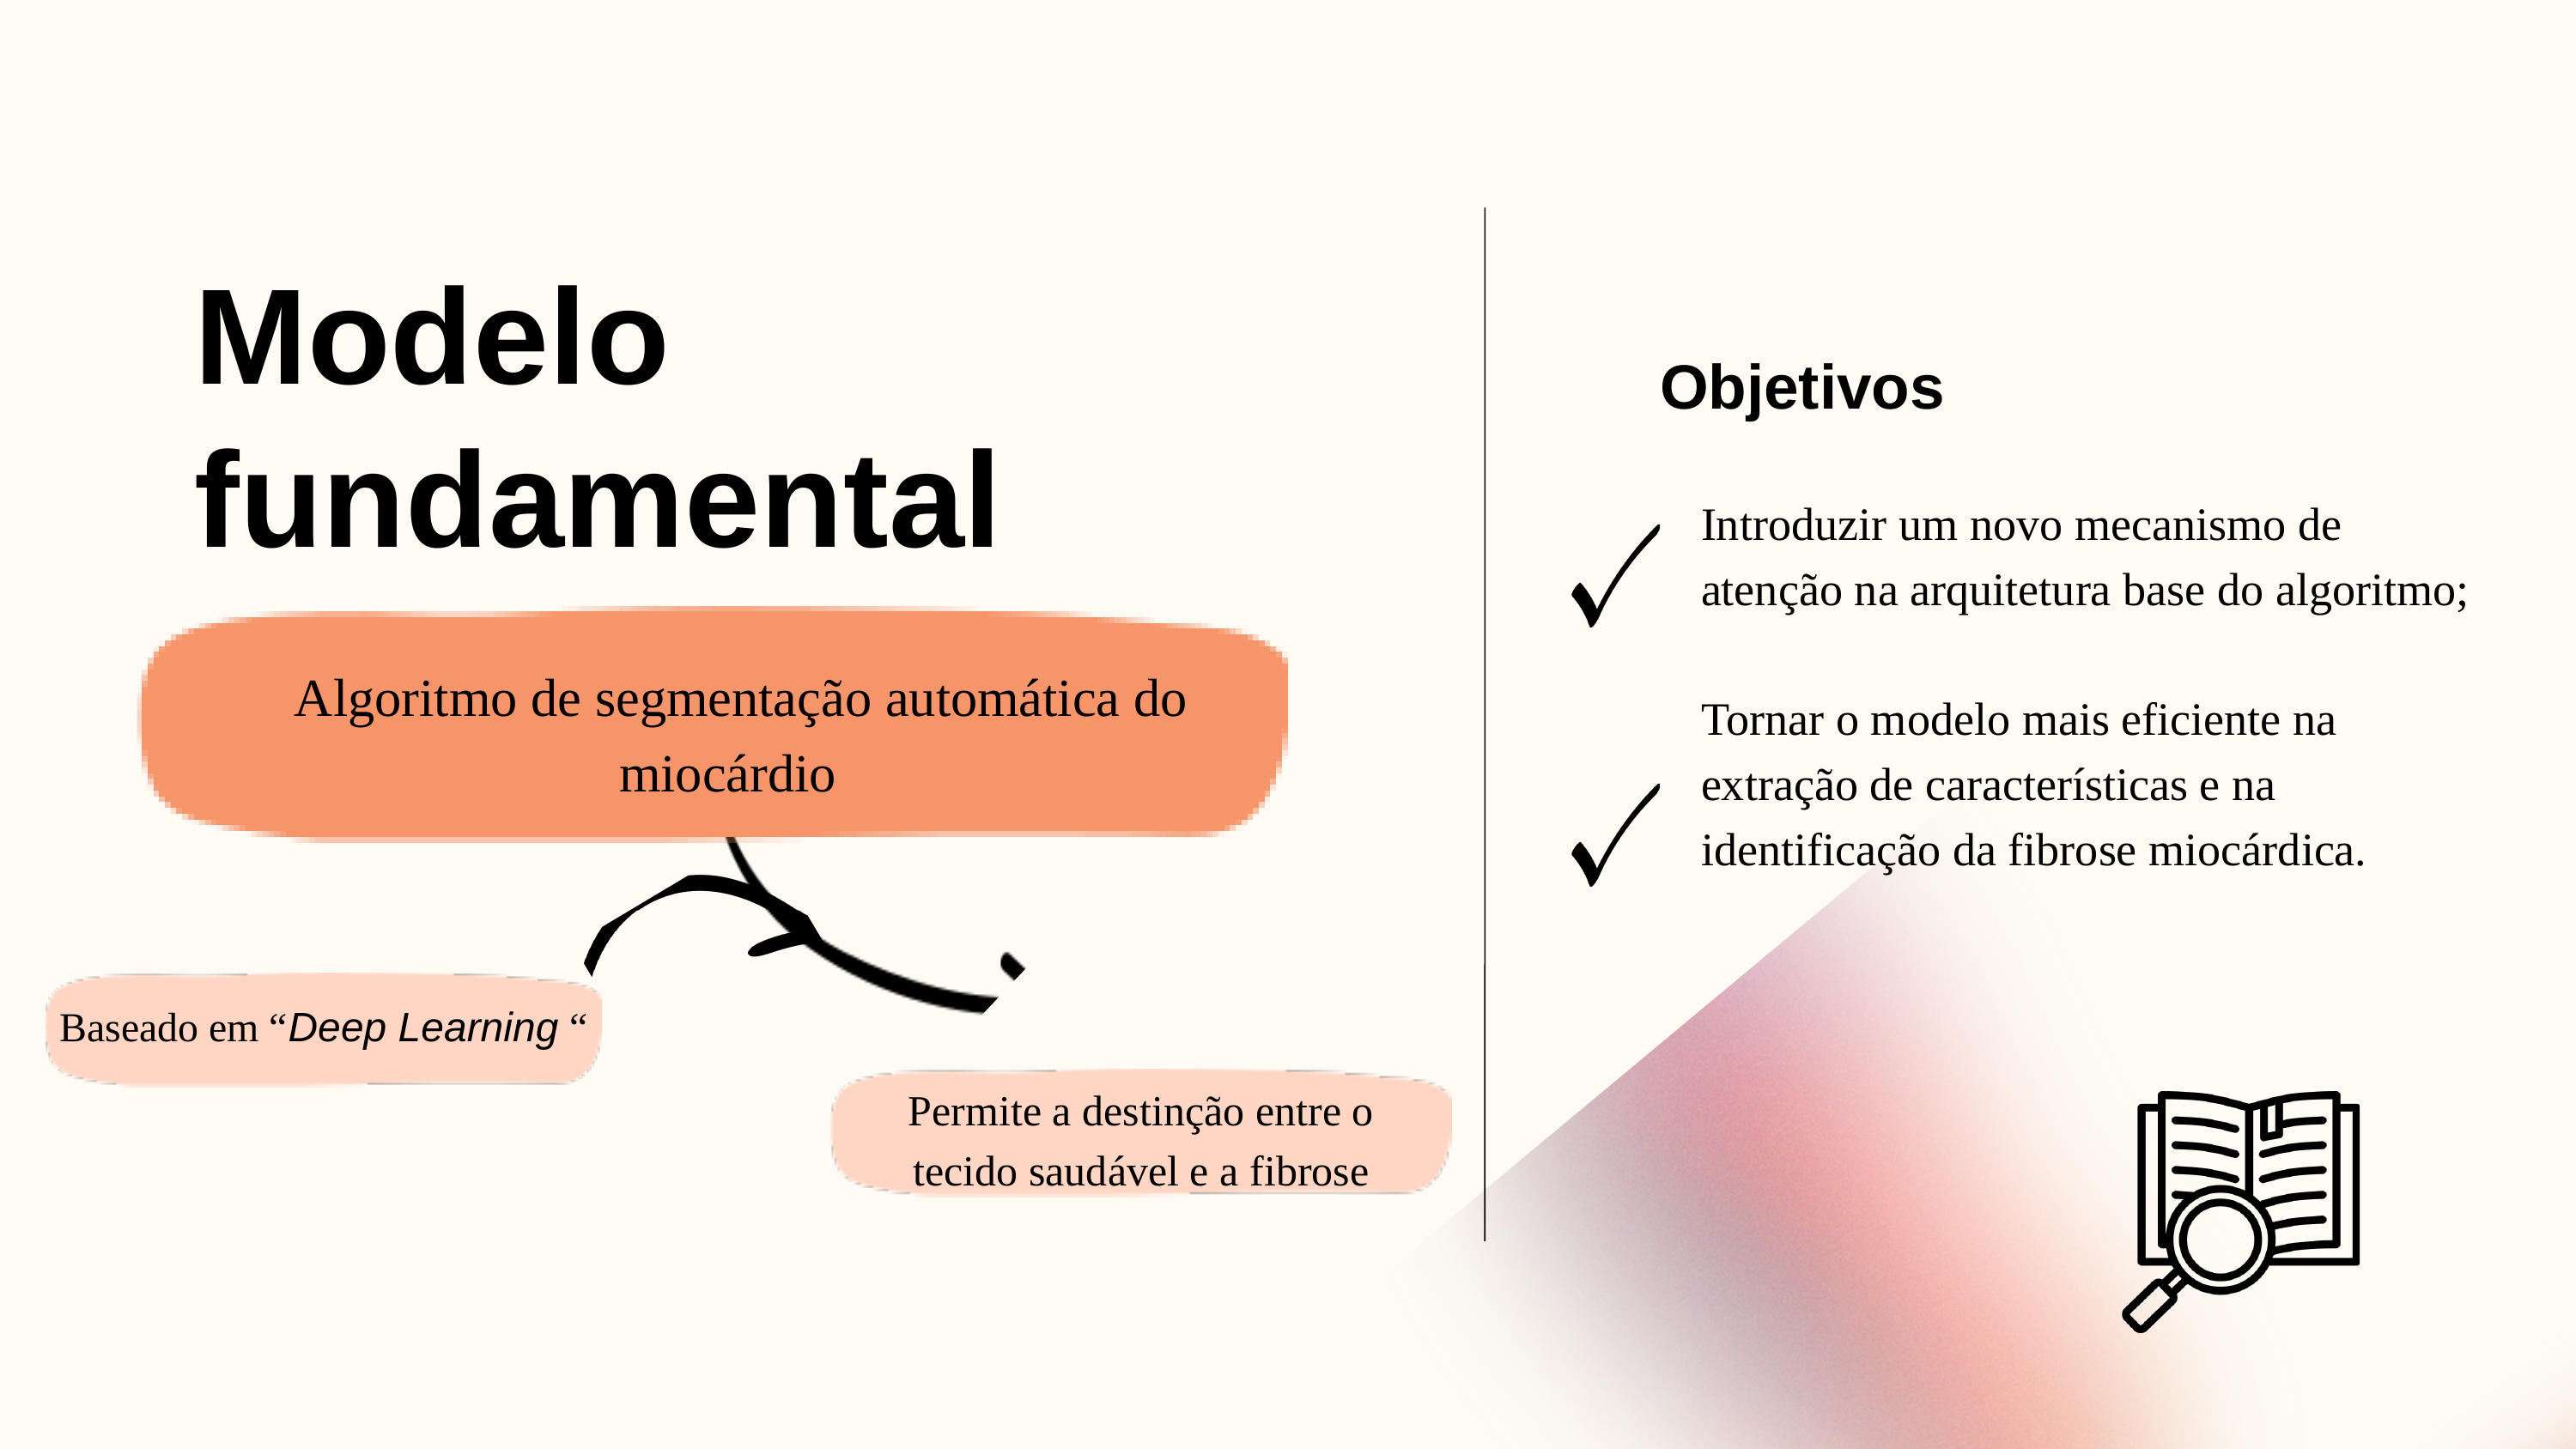

Modelo fundamental
Objetivos
Introduzir um novo mecanismo de atenção na arquitetura base do algoritmo;

Tornar o modelo mais eficiente na extração de características e na identificação da fibrose miocárdica.

Algoritmo de segmentação automática do miocárdio

Baseado em “Deep Learning “

Permite a destinção entre o tecido saudável e a fibrose